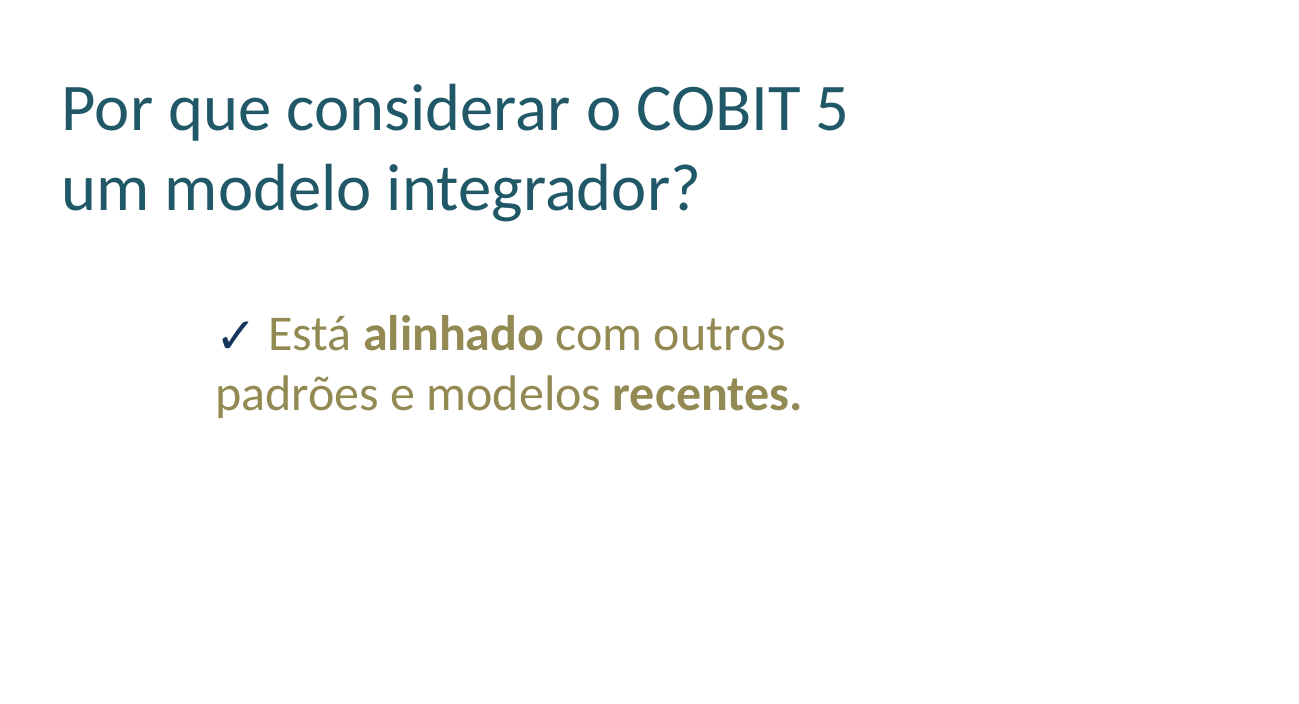

Por que considerar o COBIT 5 um modelo integrador?

 Está alinhado com outros padrões e modelos recentes.